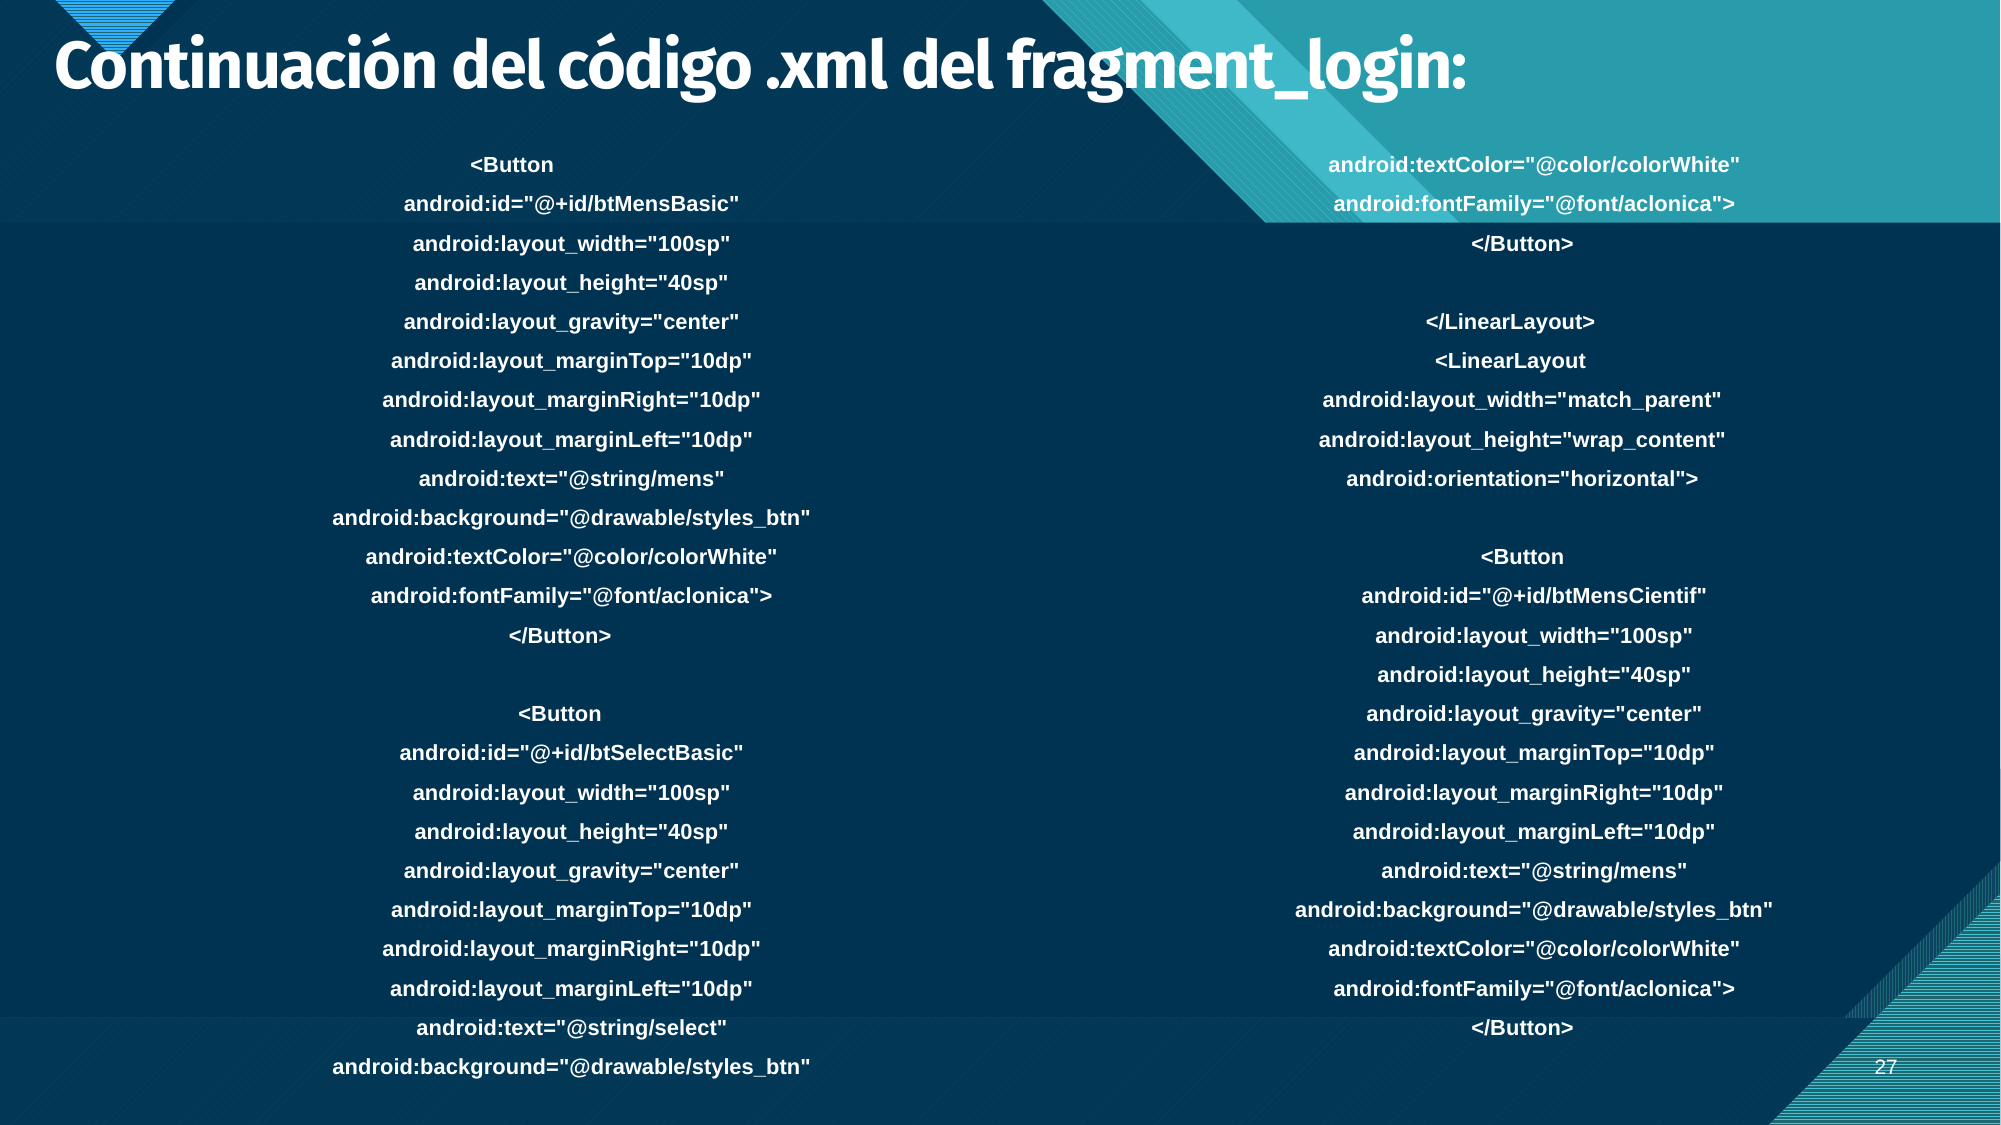

# Continuación del código .xml del fragment_login:
<Button
                    android:id="@+id/btMensBasic"
                    android:layout_width="100sp"
                    android:layout_height="40sp"
                    android:layout_gravity="center"
                    android:layout_marginTop="10dp"
                    android:layout_marginRight="10dp"
                    android:layout_marginLeft="10dp"
                    android:text="@string/mens"
                    android:background="@drawable/styles_btn"
                    android:textColor="@color/colorWhite"
                    android:fontFamily="@font/aclonica">
                </Button>

                <Button
                    android:id="@+id/btSelectBasic"
                    android:layout_width="100sp"
                    android:layout_height="40sp"
                    android:layout_gravity="center"
                    android:layout_marginTop="10dp"
                    android:layout_marginRight="10dp"
                    android:layout_marginLeft="10dp"
                    android:text="@string/select"
                    android:background="@drawable/styles_btn"
                    android:textColor="@color/colorWhite"
                    android:fontFamily="@font/aclonica">
                </Button>

            </LinearLayout>
            <LinearLayout
                android:layout_width="match_parent"
                android:layout_height="wrap_content"
                android:orientation="horizontal">

                <Button
                    android:id="@+id/btMensCientif"
                    android:layout_width="100sp"
                    android:layout_height="40sp"
                    android:layout_gravity="center"
                    android:layout_marginTop="10dp"
                    android:layout_marginRight="10dp"
                    android:layout_marginLeft="10dp"
                    android:text="@string/mens"
                    android:background="@drawable/styles_btn"
                    android:textColor="@color/colorWhite"
                    android:fontFamily="@font/aclonica">
                </Button>
27